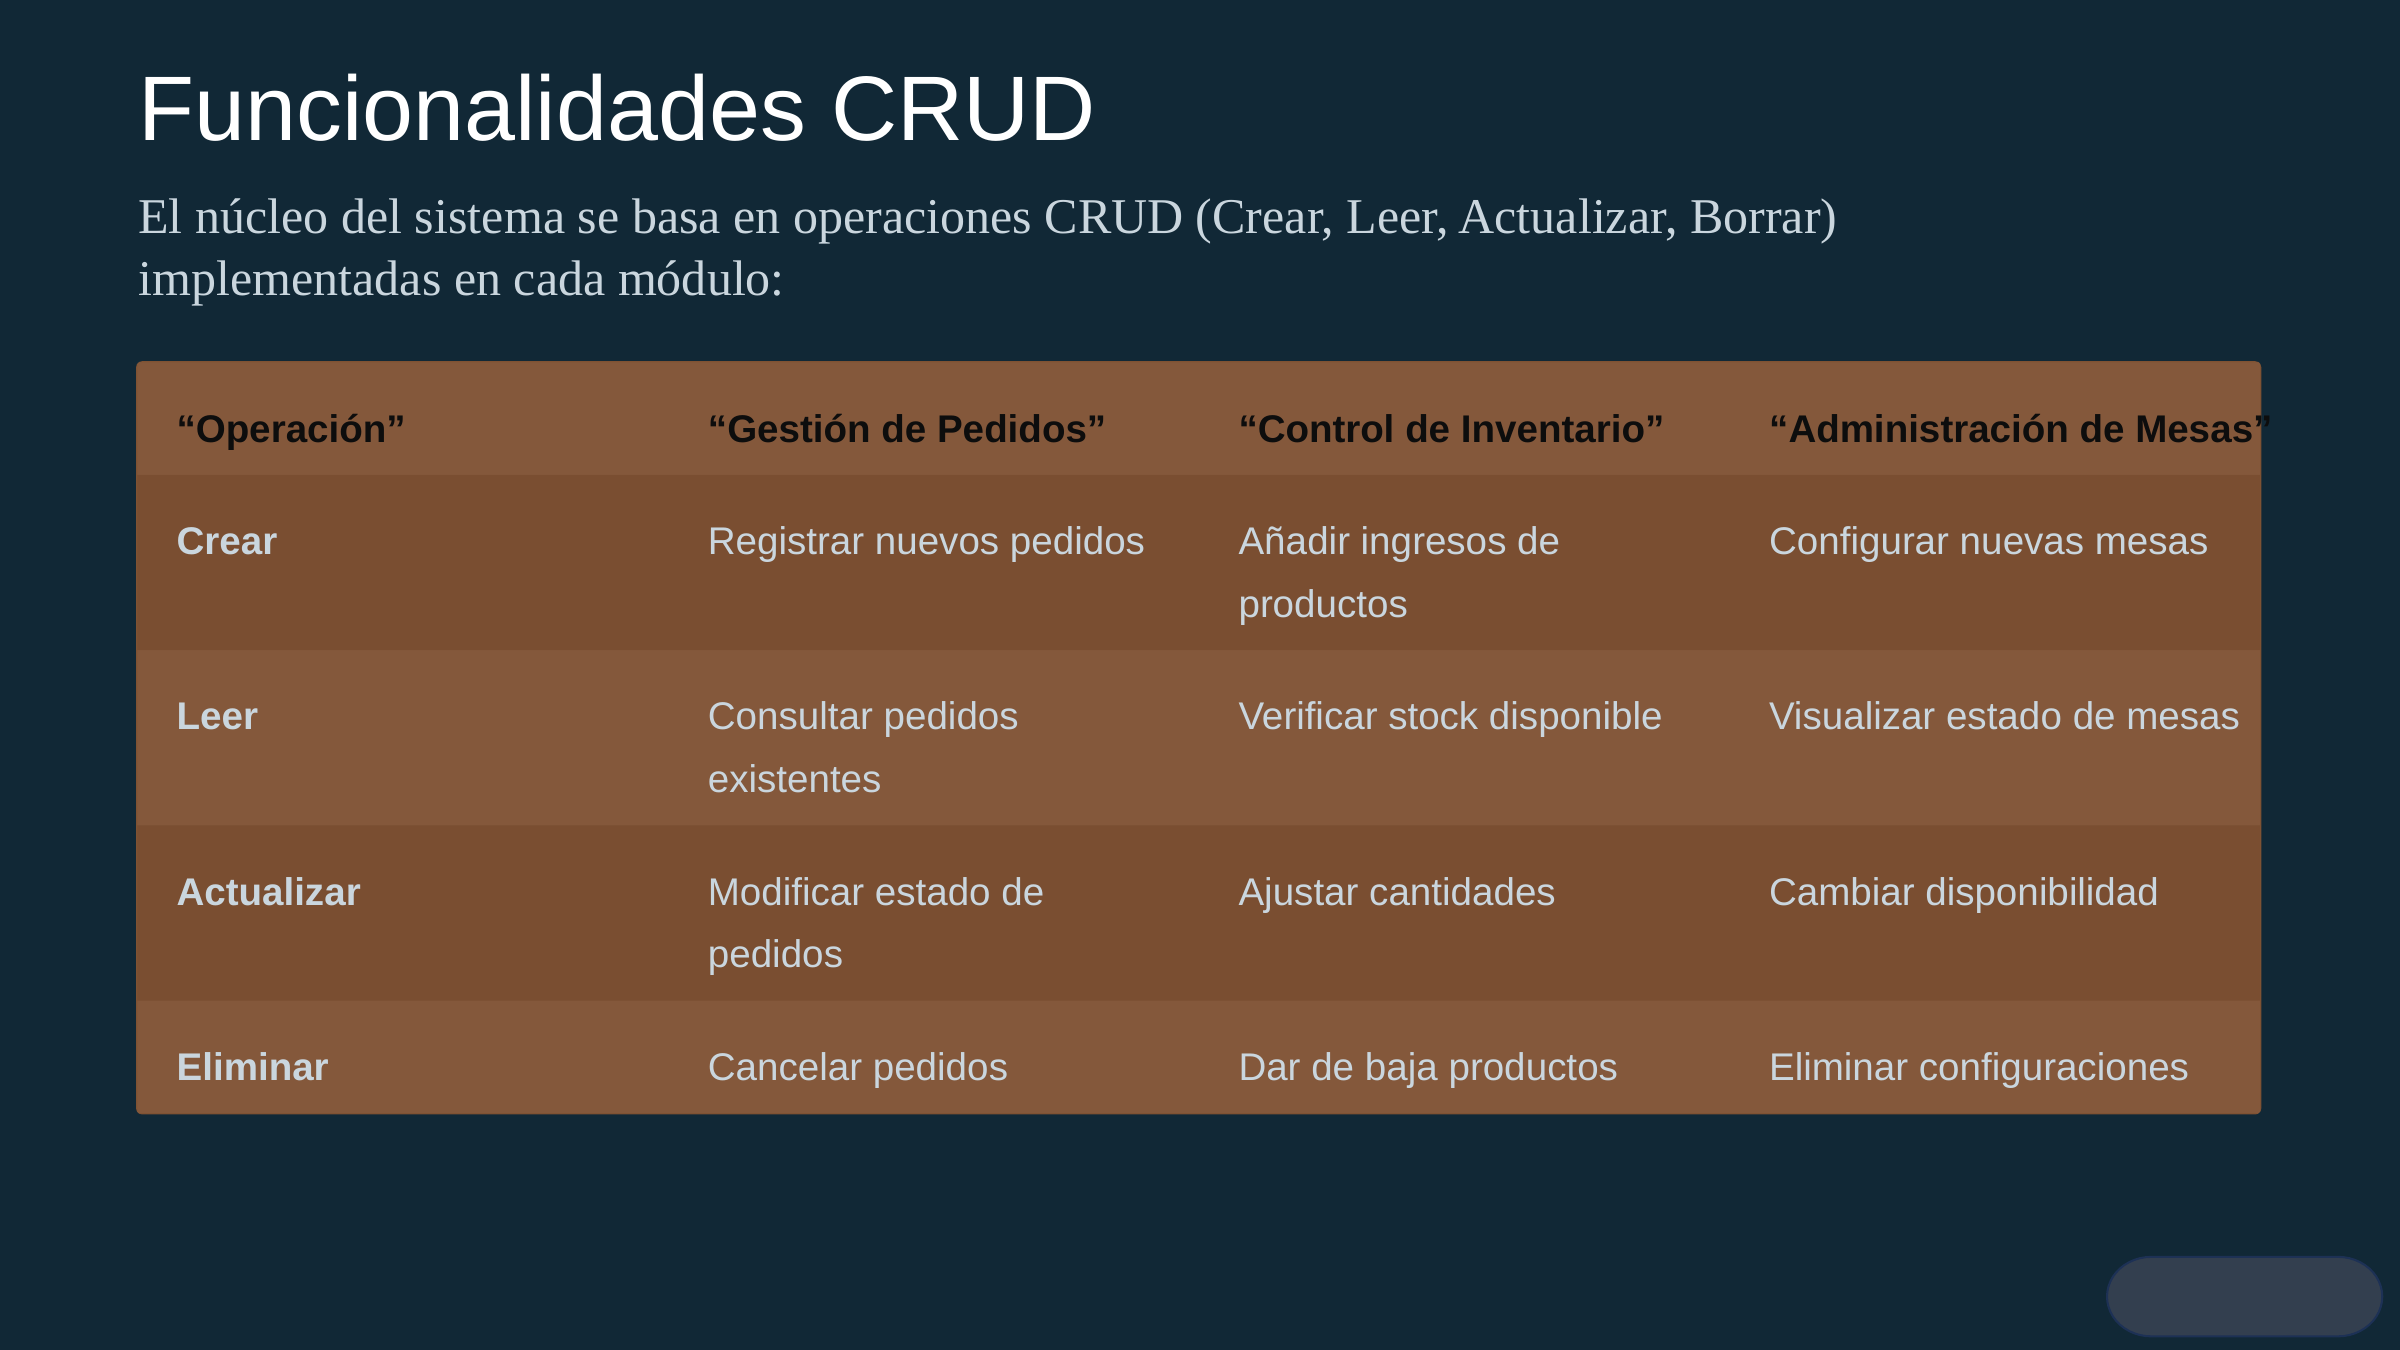

Funcionalidades CRUD
El núcleo del sistema se basa en operaciones CRUD (Crear, Leer, Actualizar, Borrar)
implementadas en cada módulo:

“Operación”
“Gestión de Pedidos”
“Control de Inventario”
“Administración de Mesas”

Crear
Registrar nuevos pedidos
Añadir ingresos de productos
Configurar nuevas mesas

Leer
Consultar pedidos existentes
Verificar stock disponible
Visualizar estado de mesas

Actualizar
Modificar estado de pedidos
Ajustar cantidades
Cambiar disponibilidad

Eliminar
Cancelar pedidos
Dar de baja productos
Eliminar configuraciones